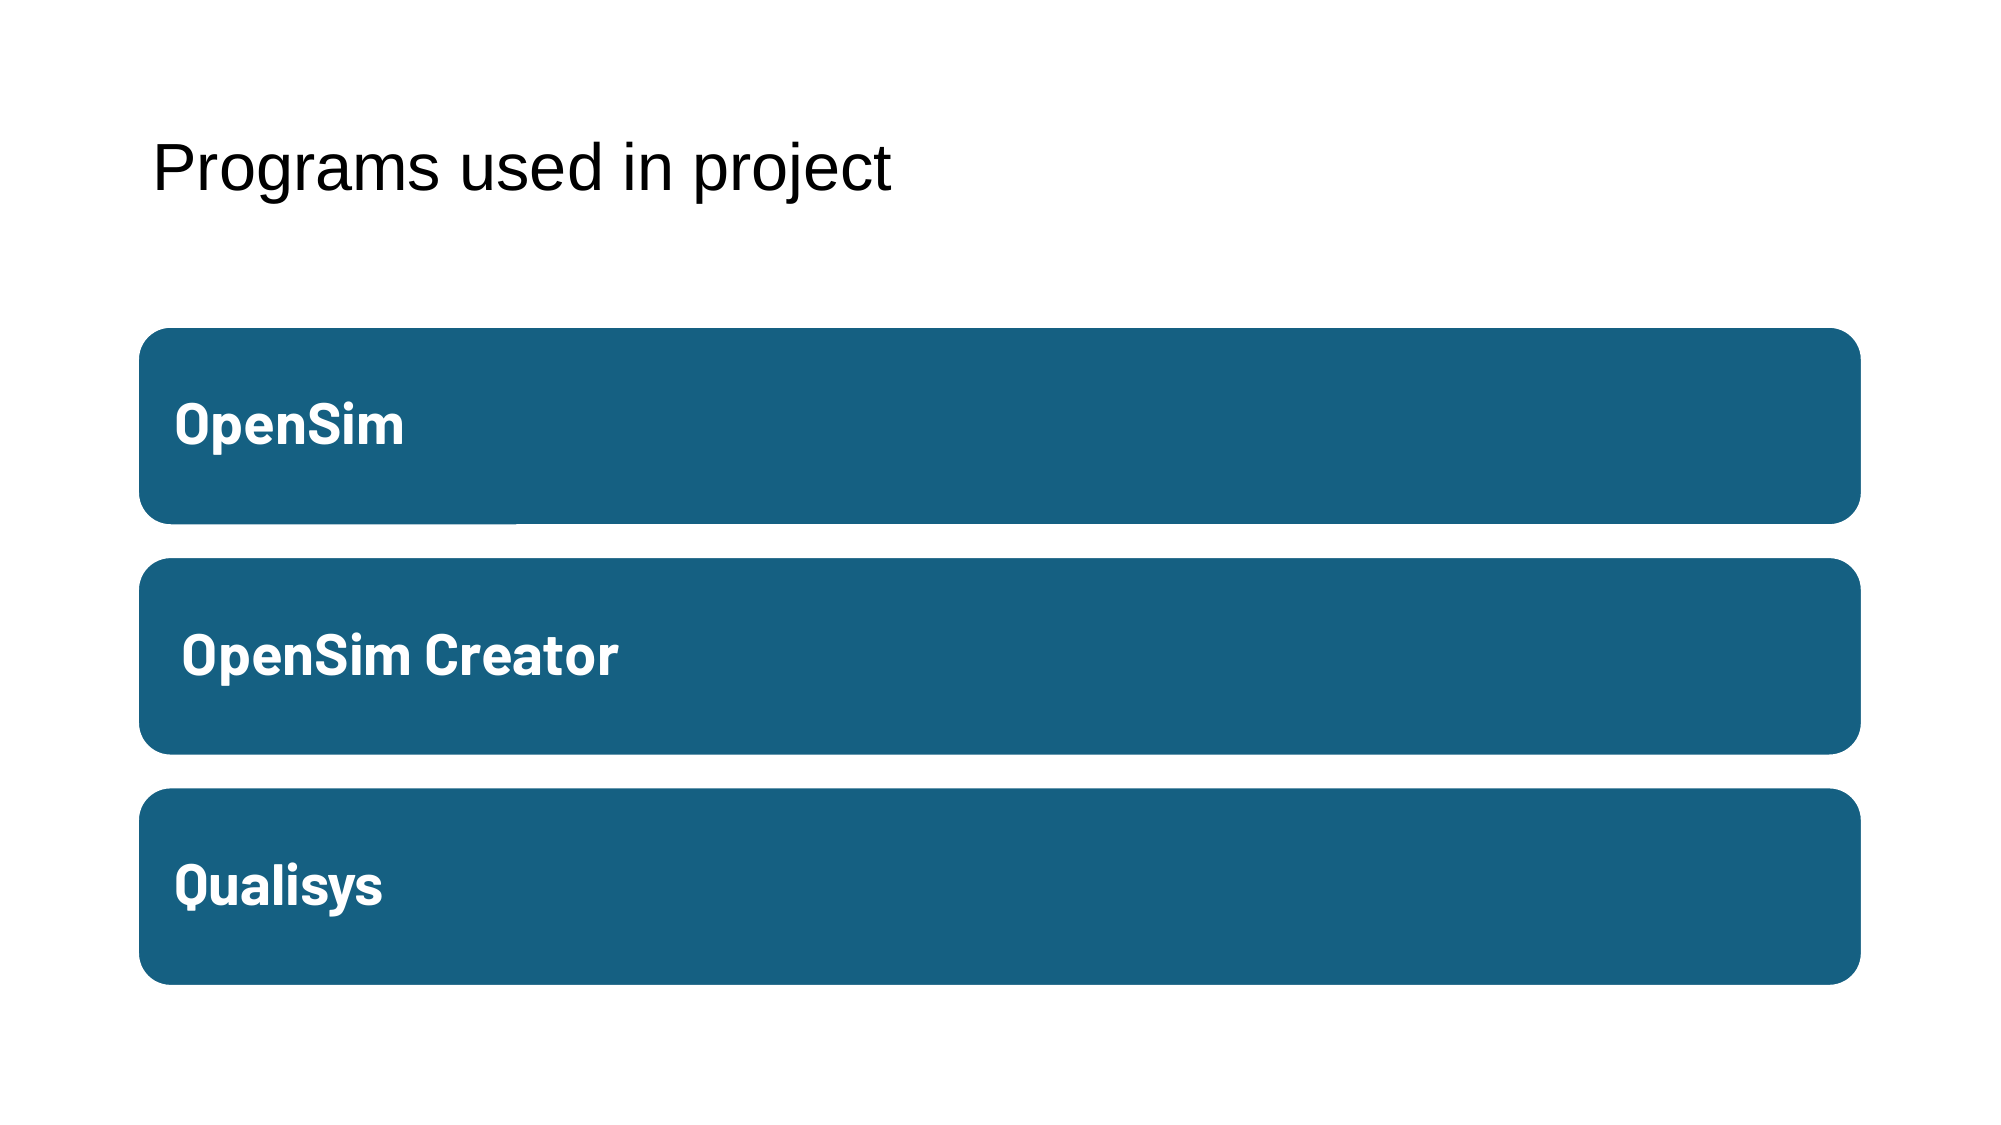

# Programs used in project
OpenSim
OpenSim Creator
Qualisys